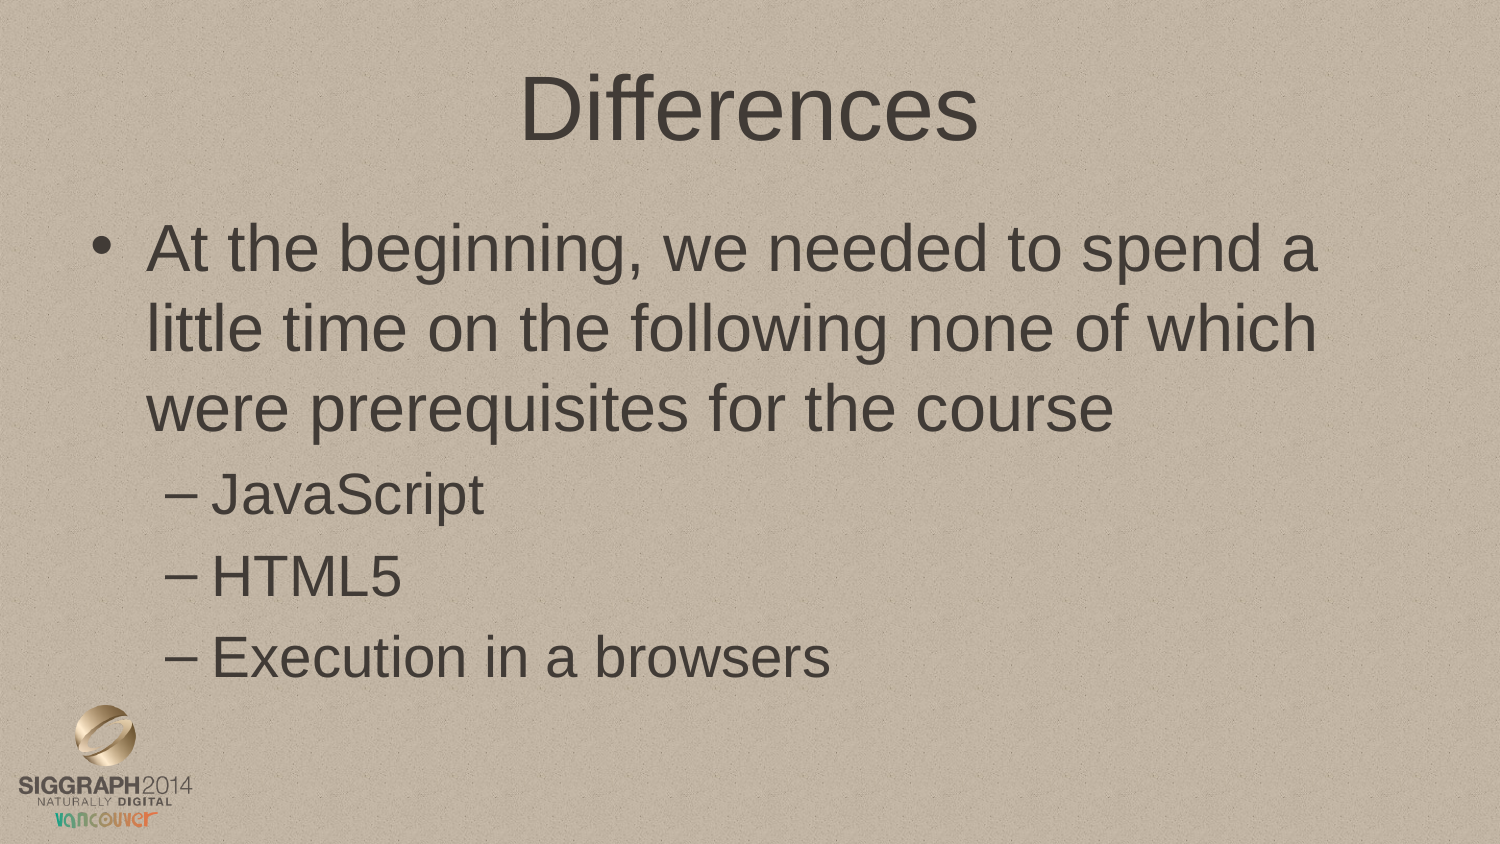

# Differences
At the beginning, we needed to spend a little time on the following none of which were prerequisites for the course
JavaScript
HTML5
Execution in a browsers